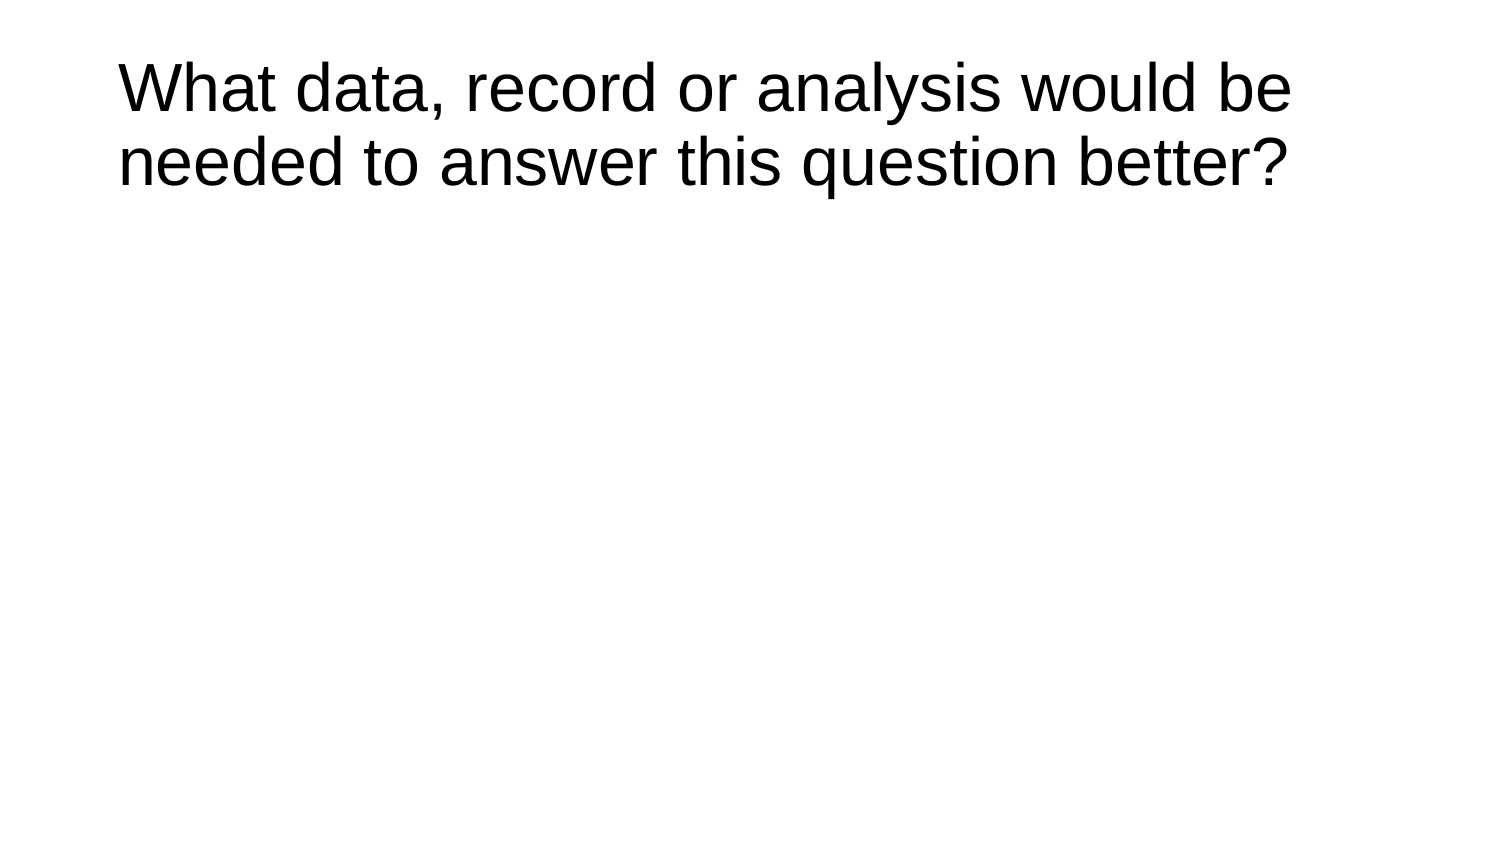

# What data, record or analysis would be needed to answer this question better?